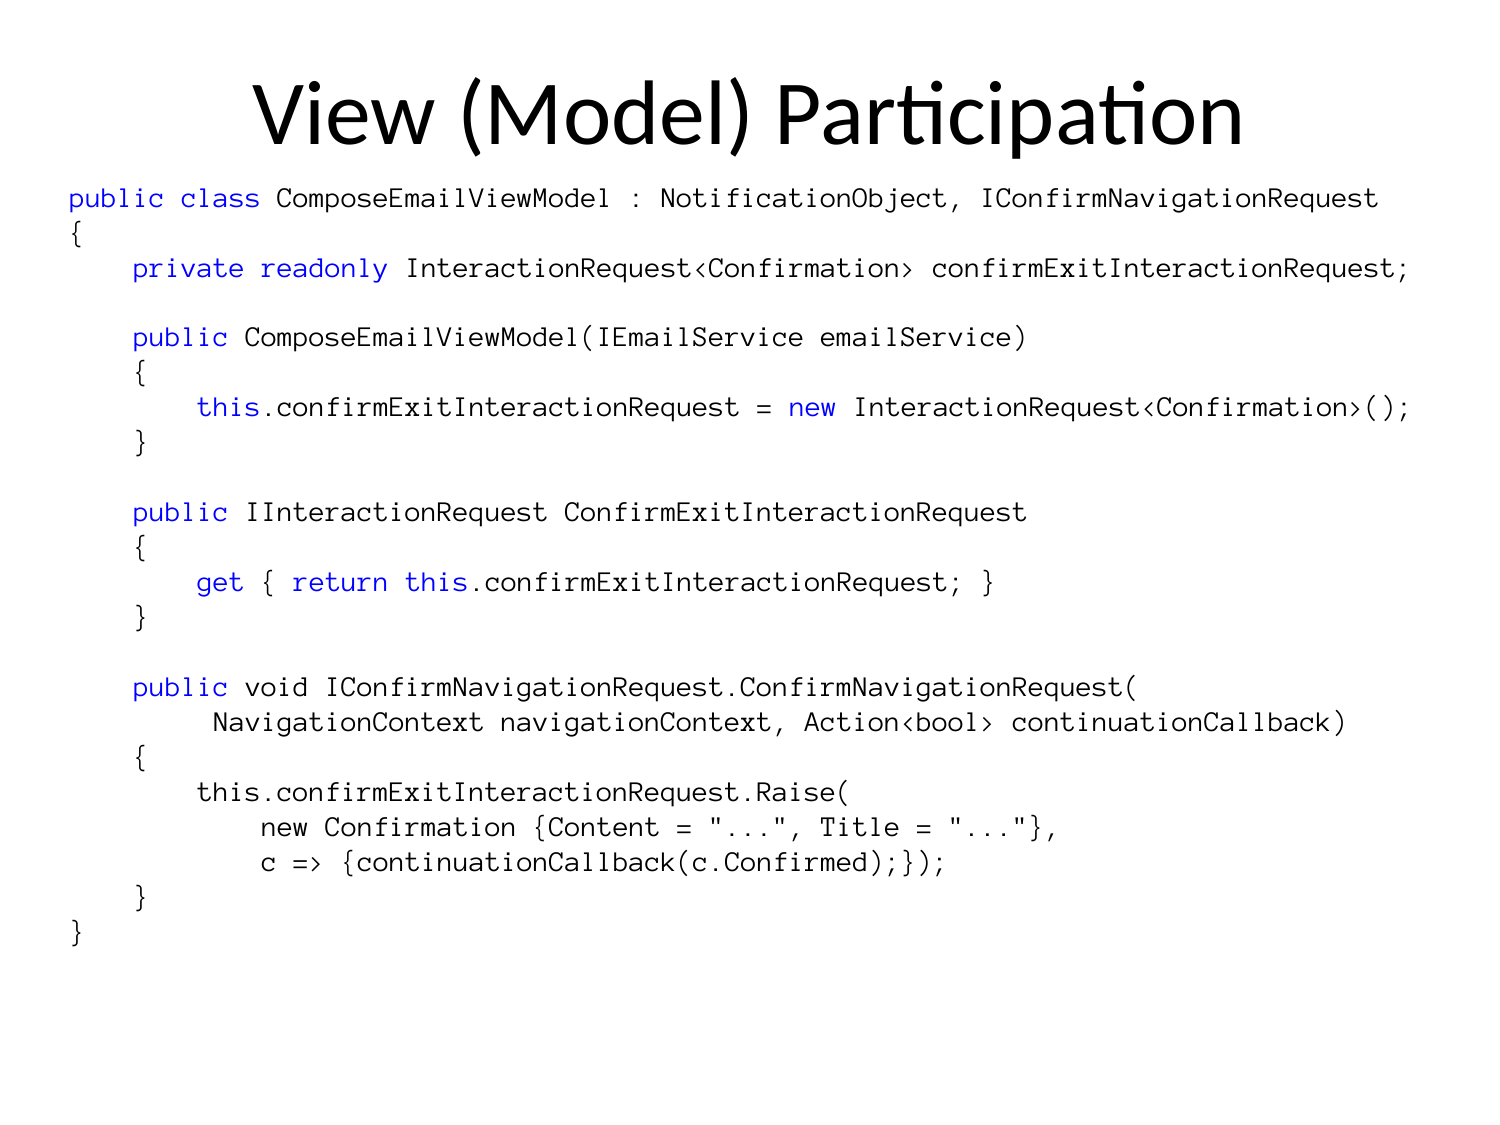

View (Model) Participation
public class ComposeEmailViewModel : NotificationObject, IConfirmNavigationRequest
{
    private readonly InteractionRequest<Confirmation> confirmExitInteractionRequest;

    public ComposeEmailViewModel(IEmailService emailService)
    {
        this.confirmExitInteractionRequest = new InteractionRequest<Confirmation>();
    }

    public IInteractionRequest ConfirmExitInteractionRequest
    {
        get { return this.confirmExitInteractionRequest; }
    }

    public void IConfirmNavigationRequest.ConfirmNavigationRequest(
         NavigationContext navigationContext, Action<bool> continuationCallback)
    {
        this.confirmExitInteractionRequest.Raise(
            new Confirmation {Content = "...", Title = "..."},
            c => {continuationCallback(c.Confirmed);});
    }
}